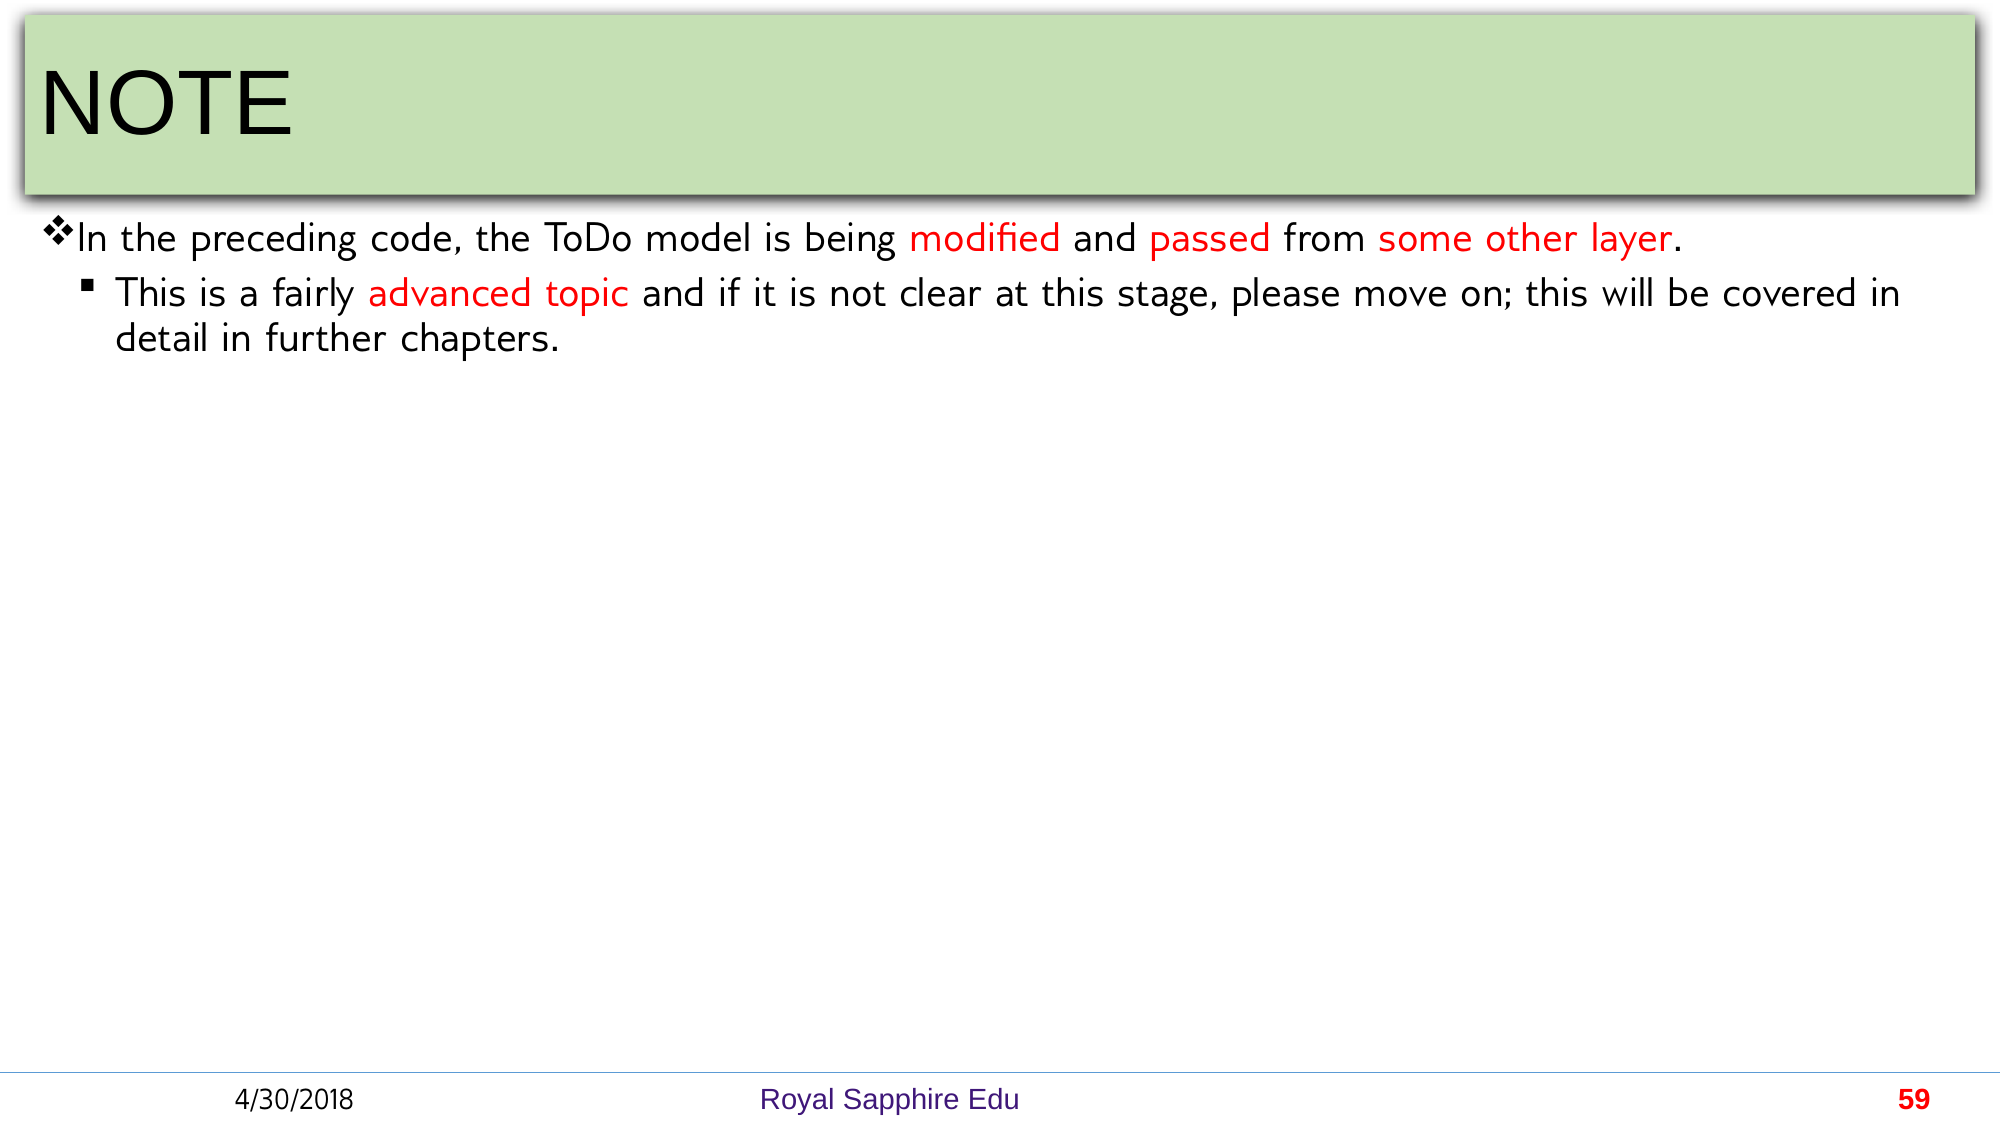

# NOTE
In the preceding code, the ToDo model is being modified and passed from some other layer.
This is a fairly advanced topic and if it is not clear at this stage, please move on; this will be covered in detail in further chapters.
4/30/2018
Royal Sapphire Edu
59